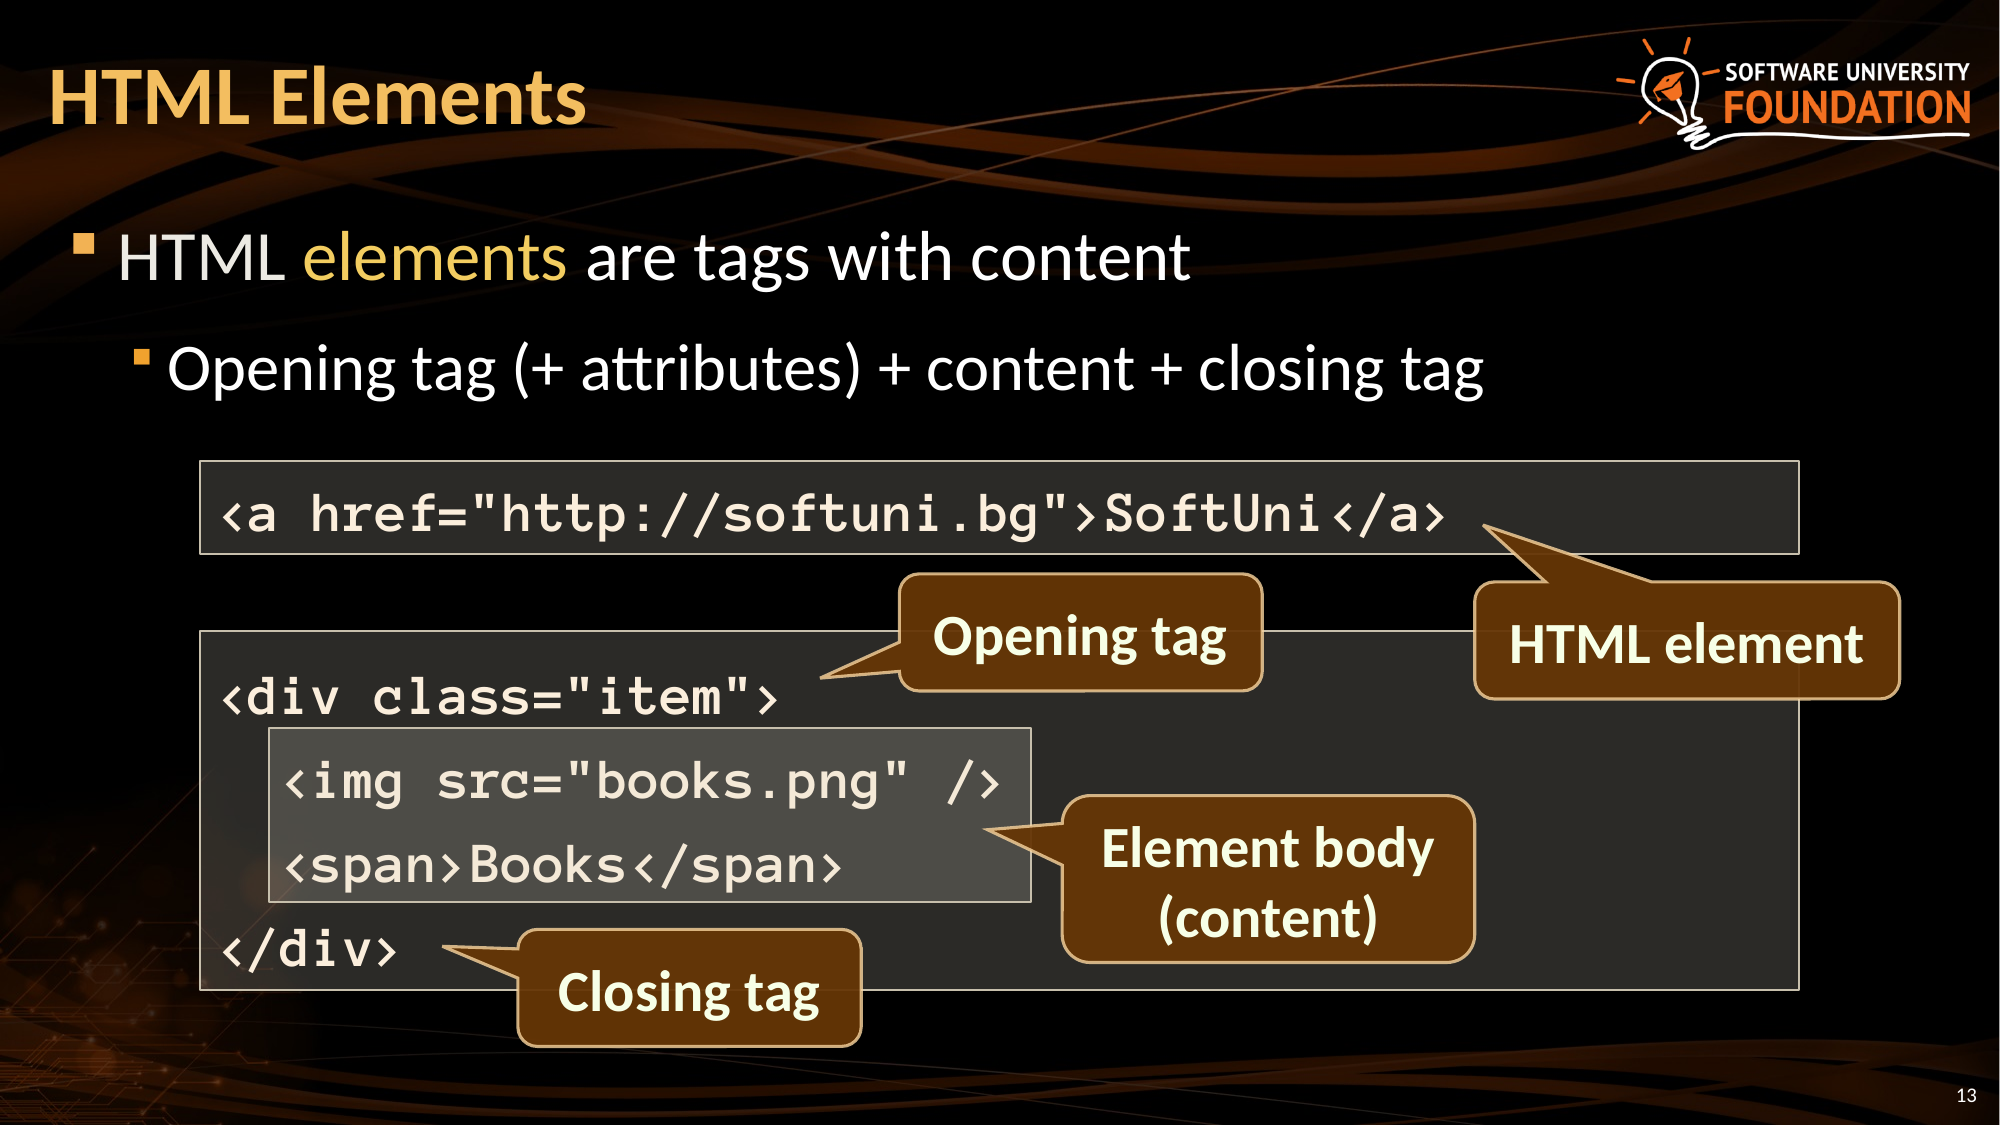

# HTML Elements
HTML elements are tags with content
Opening tag (+ attributes) + content + closing tag
<a href="http://softuni.bg">SoftUni</a>
Opening tag
HTML element
<div class="item">
  <img src="books.png" />
  <span>Books</span>
</div>

Element body (content)
Closing tag
13